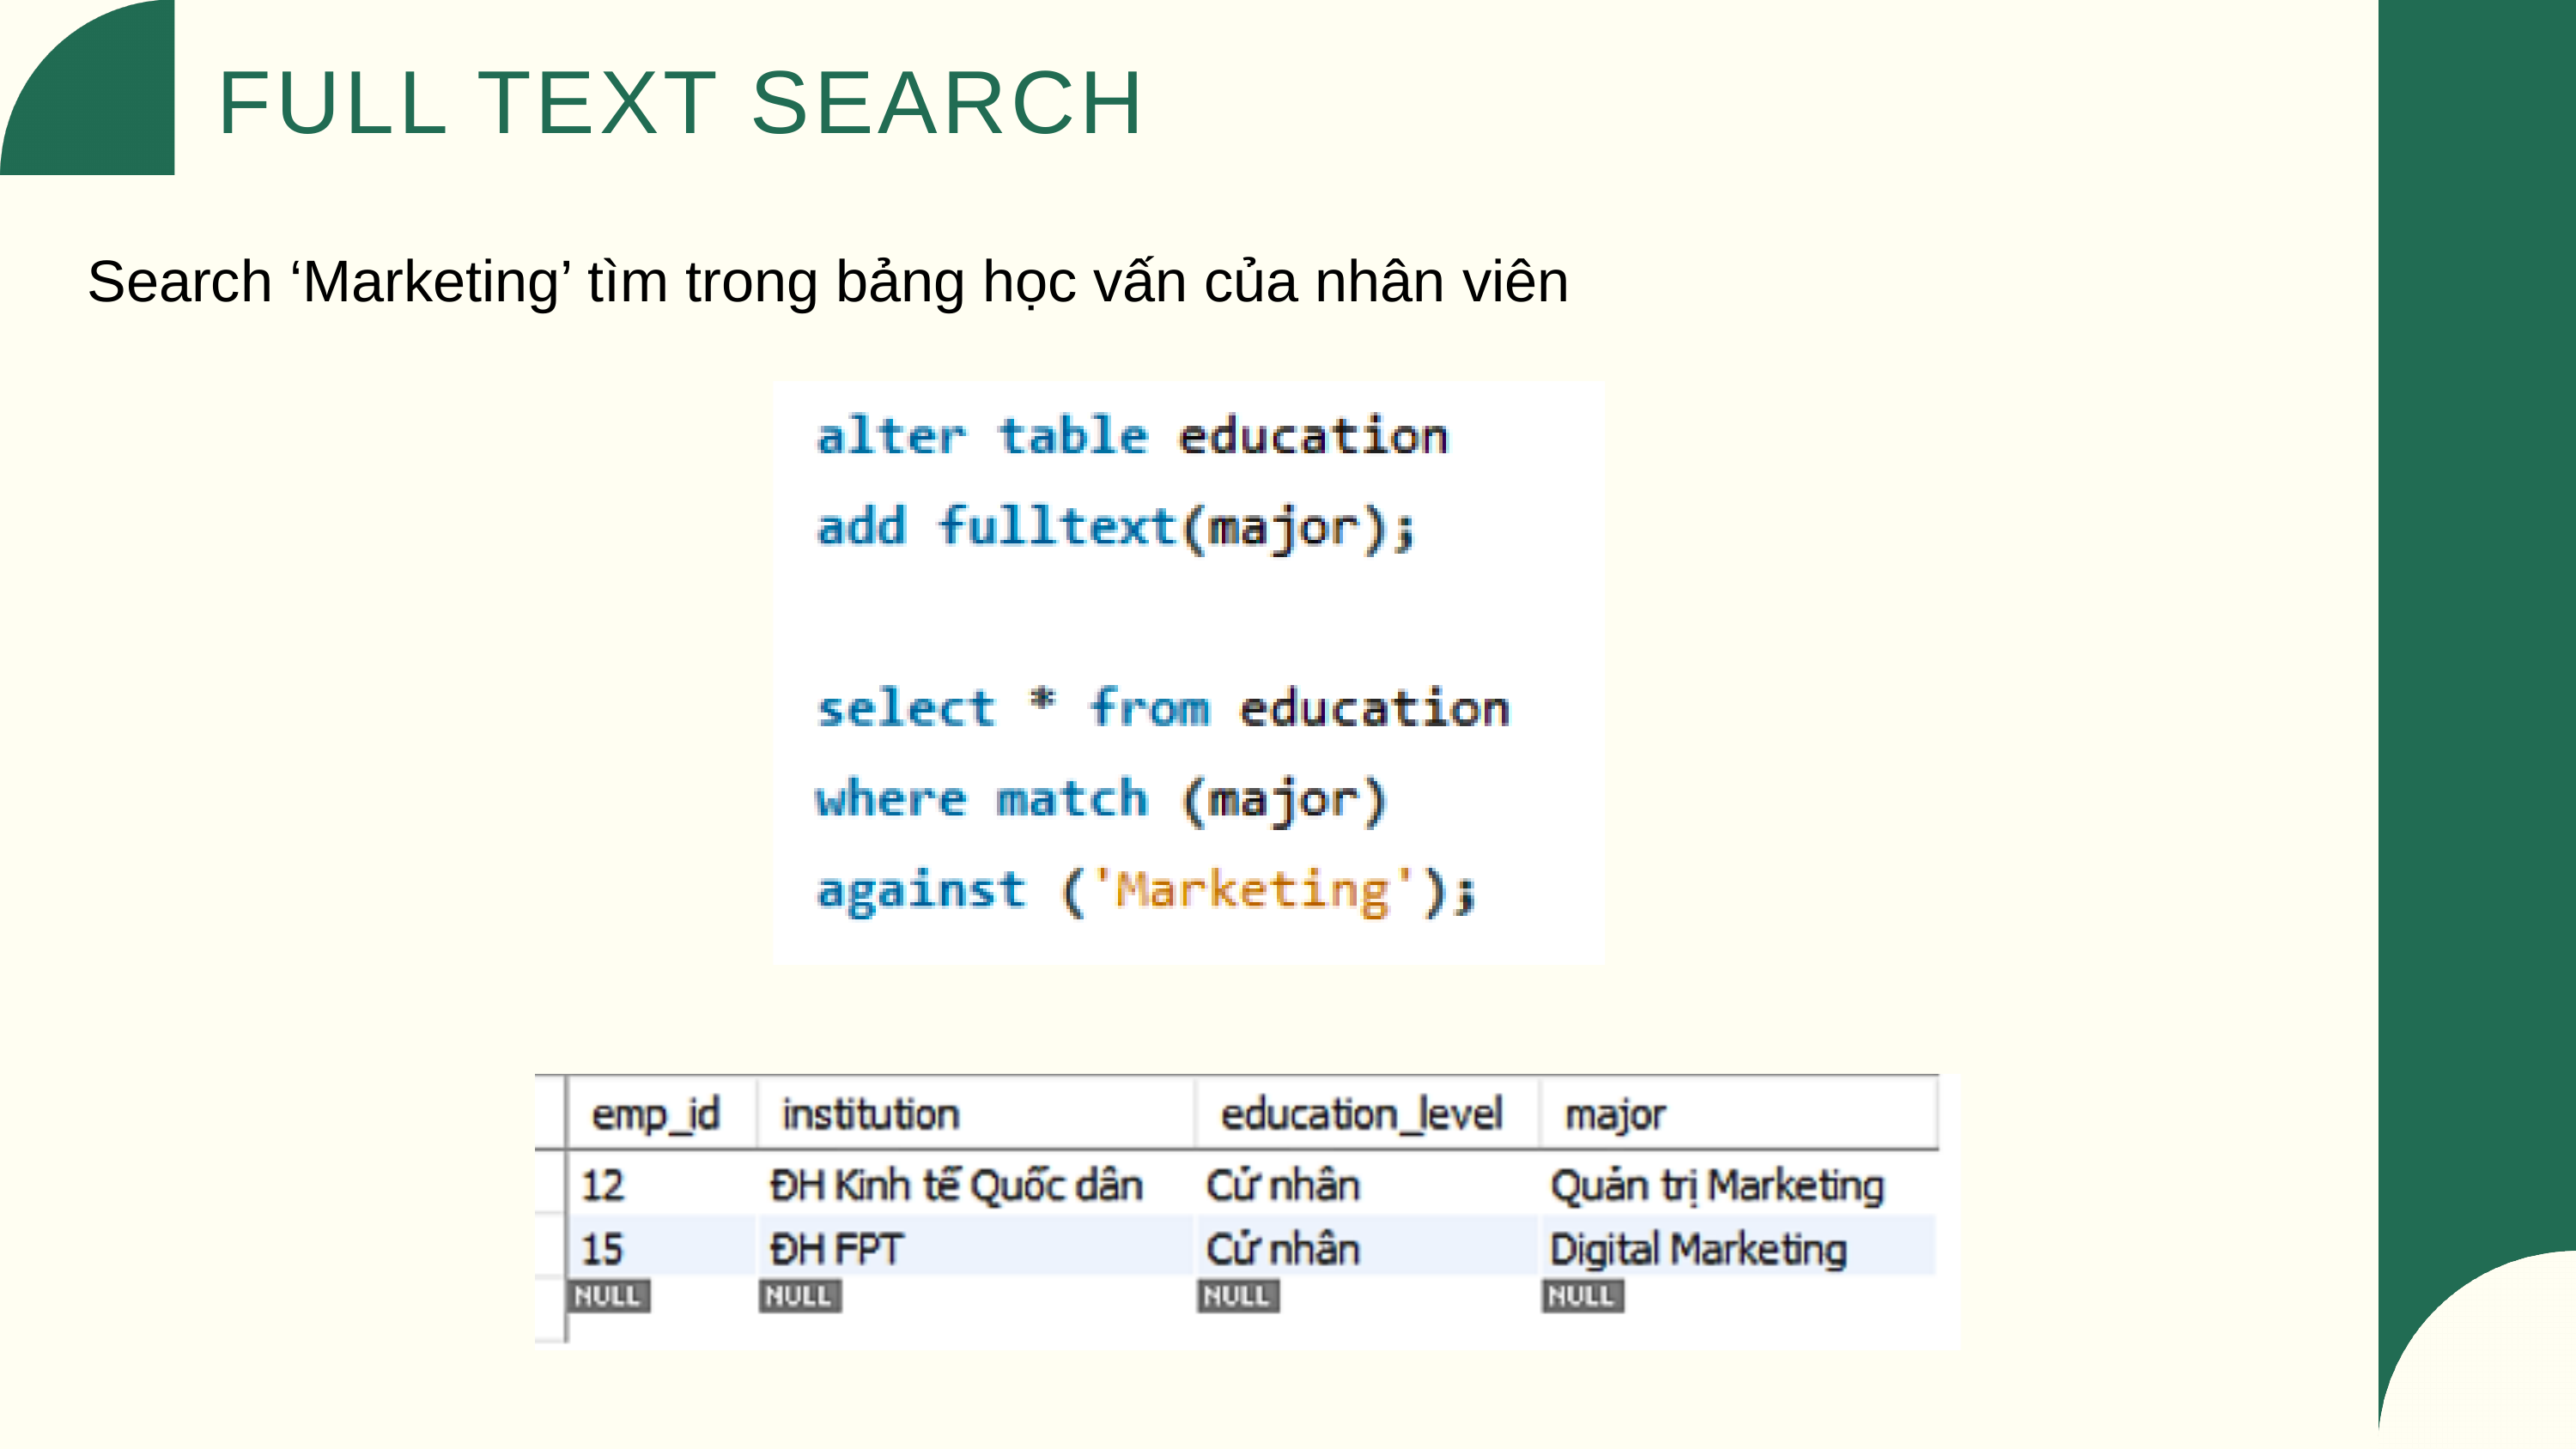

FULL TEXT SEARCH

Search ‘Marketing’ tìm trong bảng học vấn của nhân viên